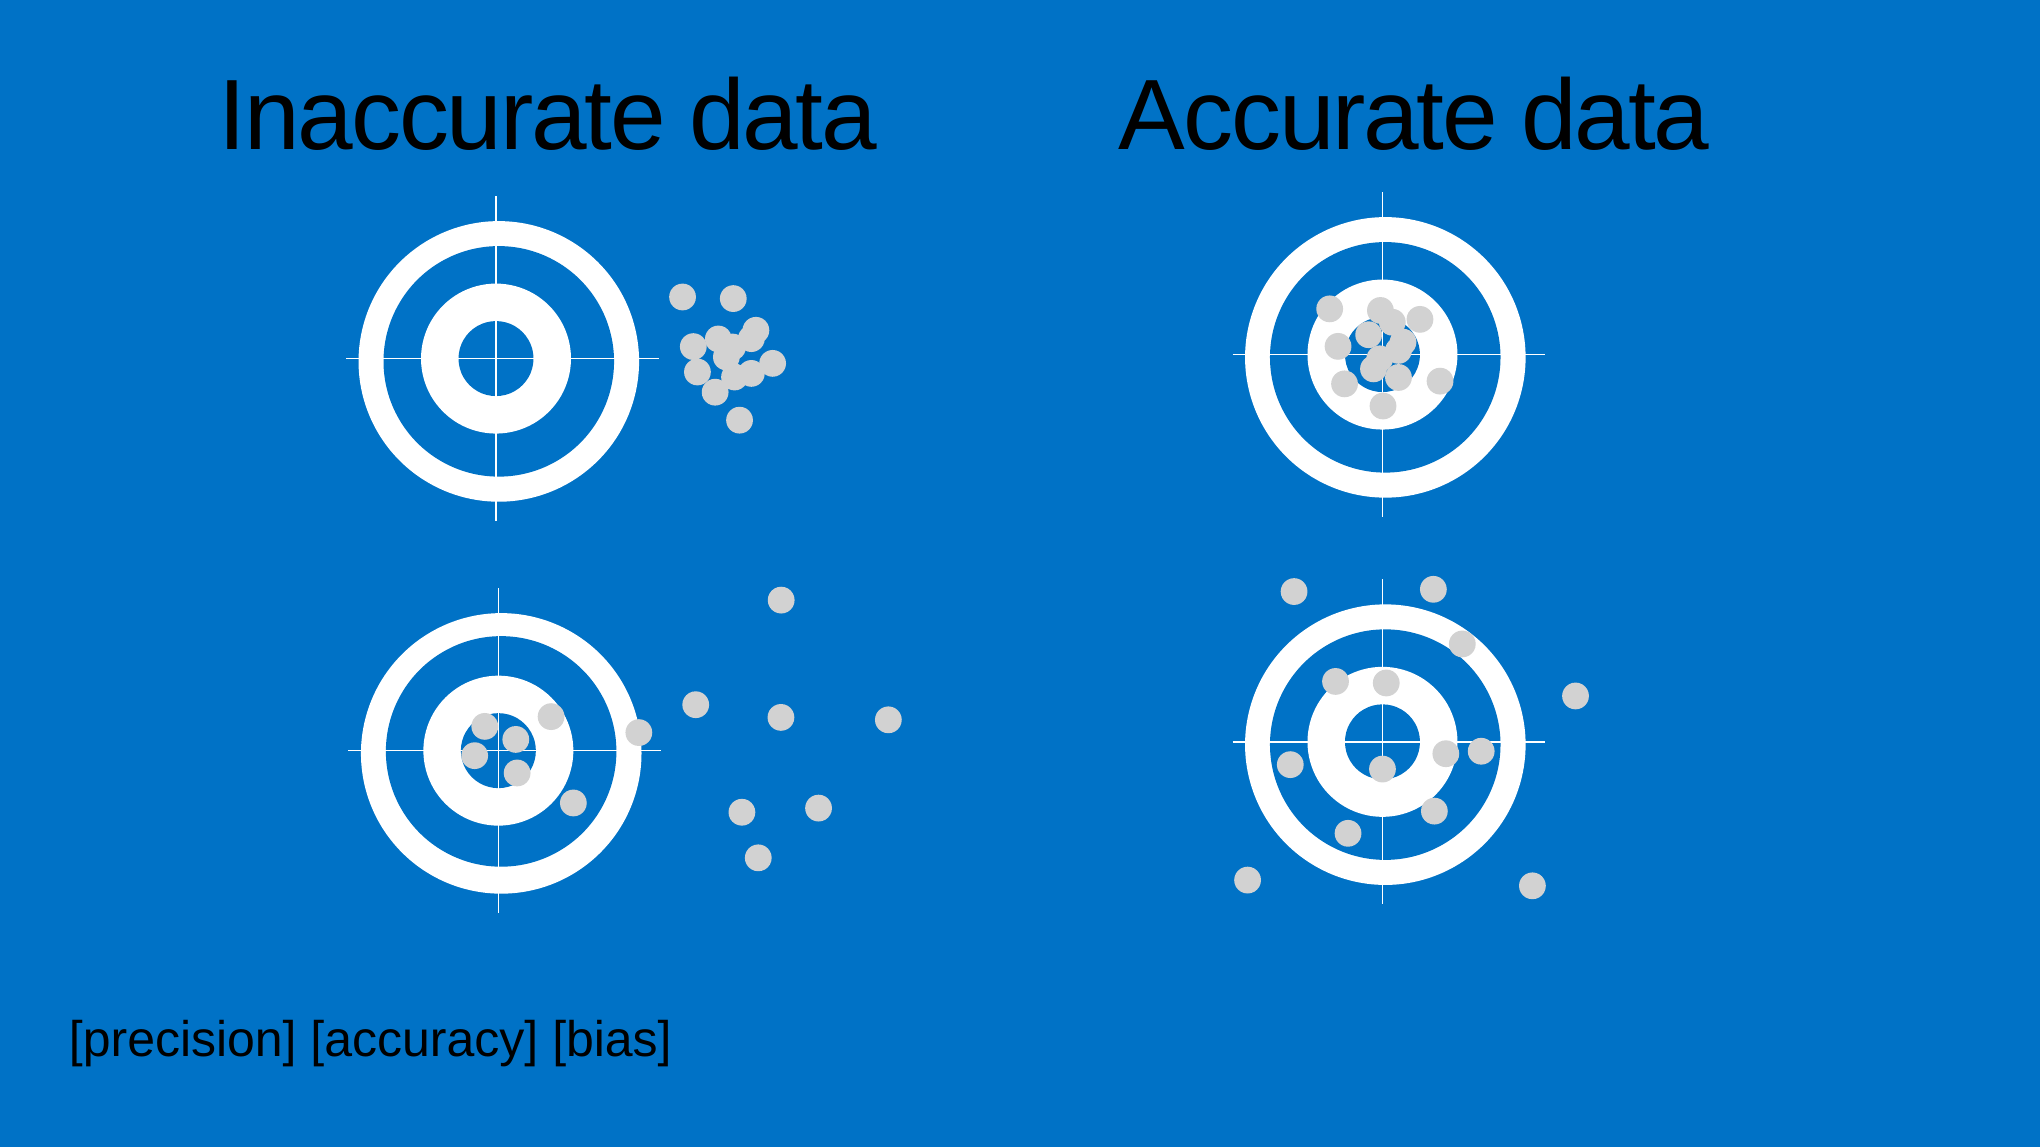

# Inaccurate data 		Accurate data

[precision] [accuracy] [bias]